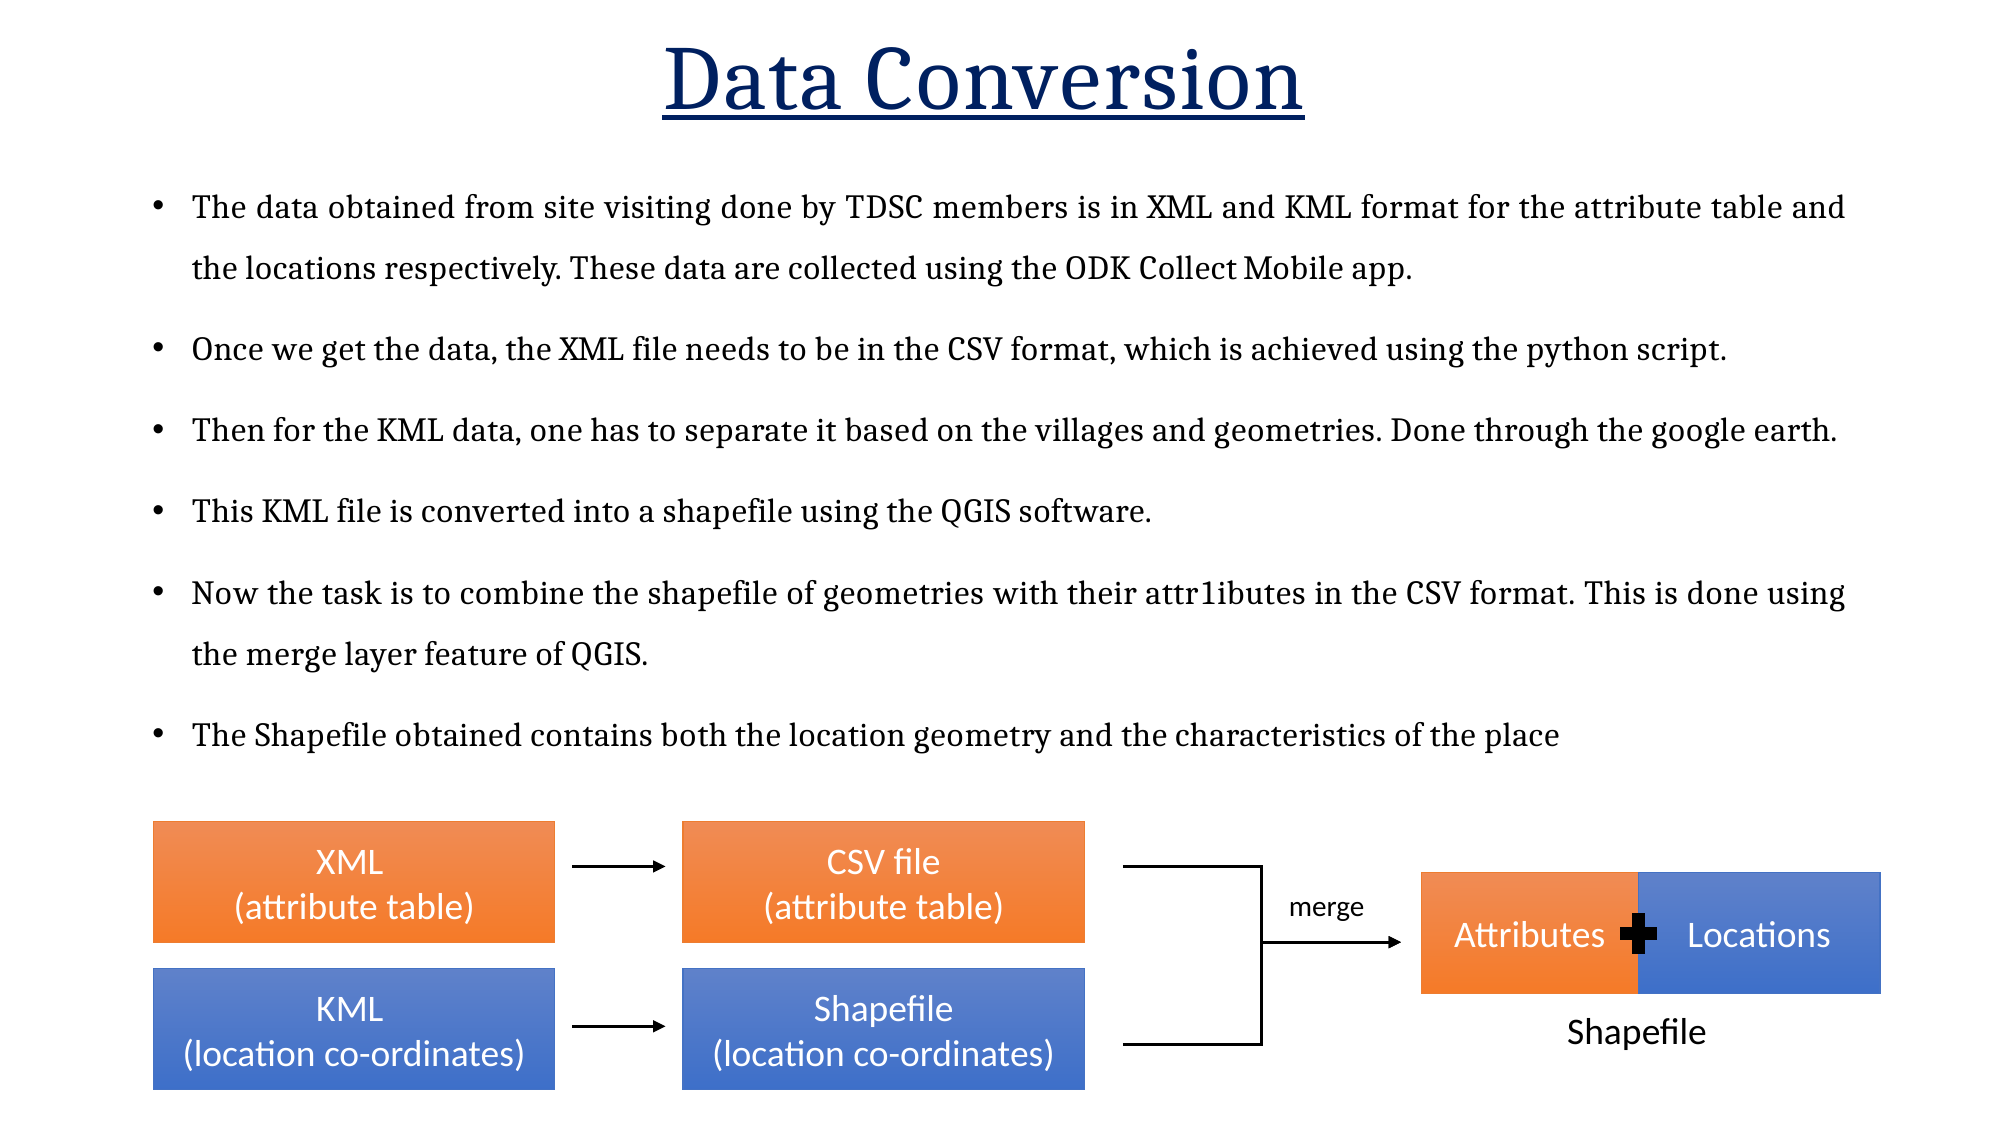

# Data Conversion
The data obtained from site visiting done by TDSC members is in XML and KML format for the attribute table and the locations respectively. These data are collected using the ODK Collect Mobile app.
Once we get the data, the XML file needs to be in the CSV format, which is achieved using the python script.
Then for the KML data, one has to separate it based on the villages and geometries. Done through the google earth.
This KML file is converted into a shapefile using the QGIS software.
Now the task is to combine the shapefile of geometries with their attr1ibutes in the CSV format. This is done using the merge layer feature of QGIS.
The Shapefile obtained contains both the location geometry and the characteristics of the place

XML
(attribute table)
CSV file
(attribute table)
Attributes
Locations
merge

KML
(location co-ordinates)
Shapefile
(location co-ordinates)
Shapefile